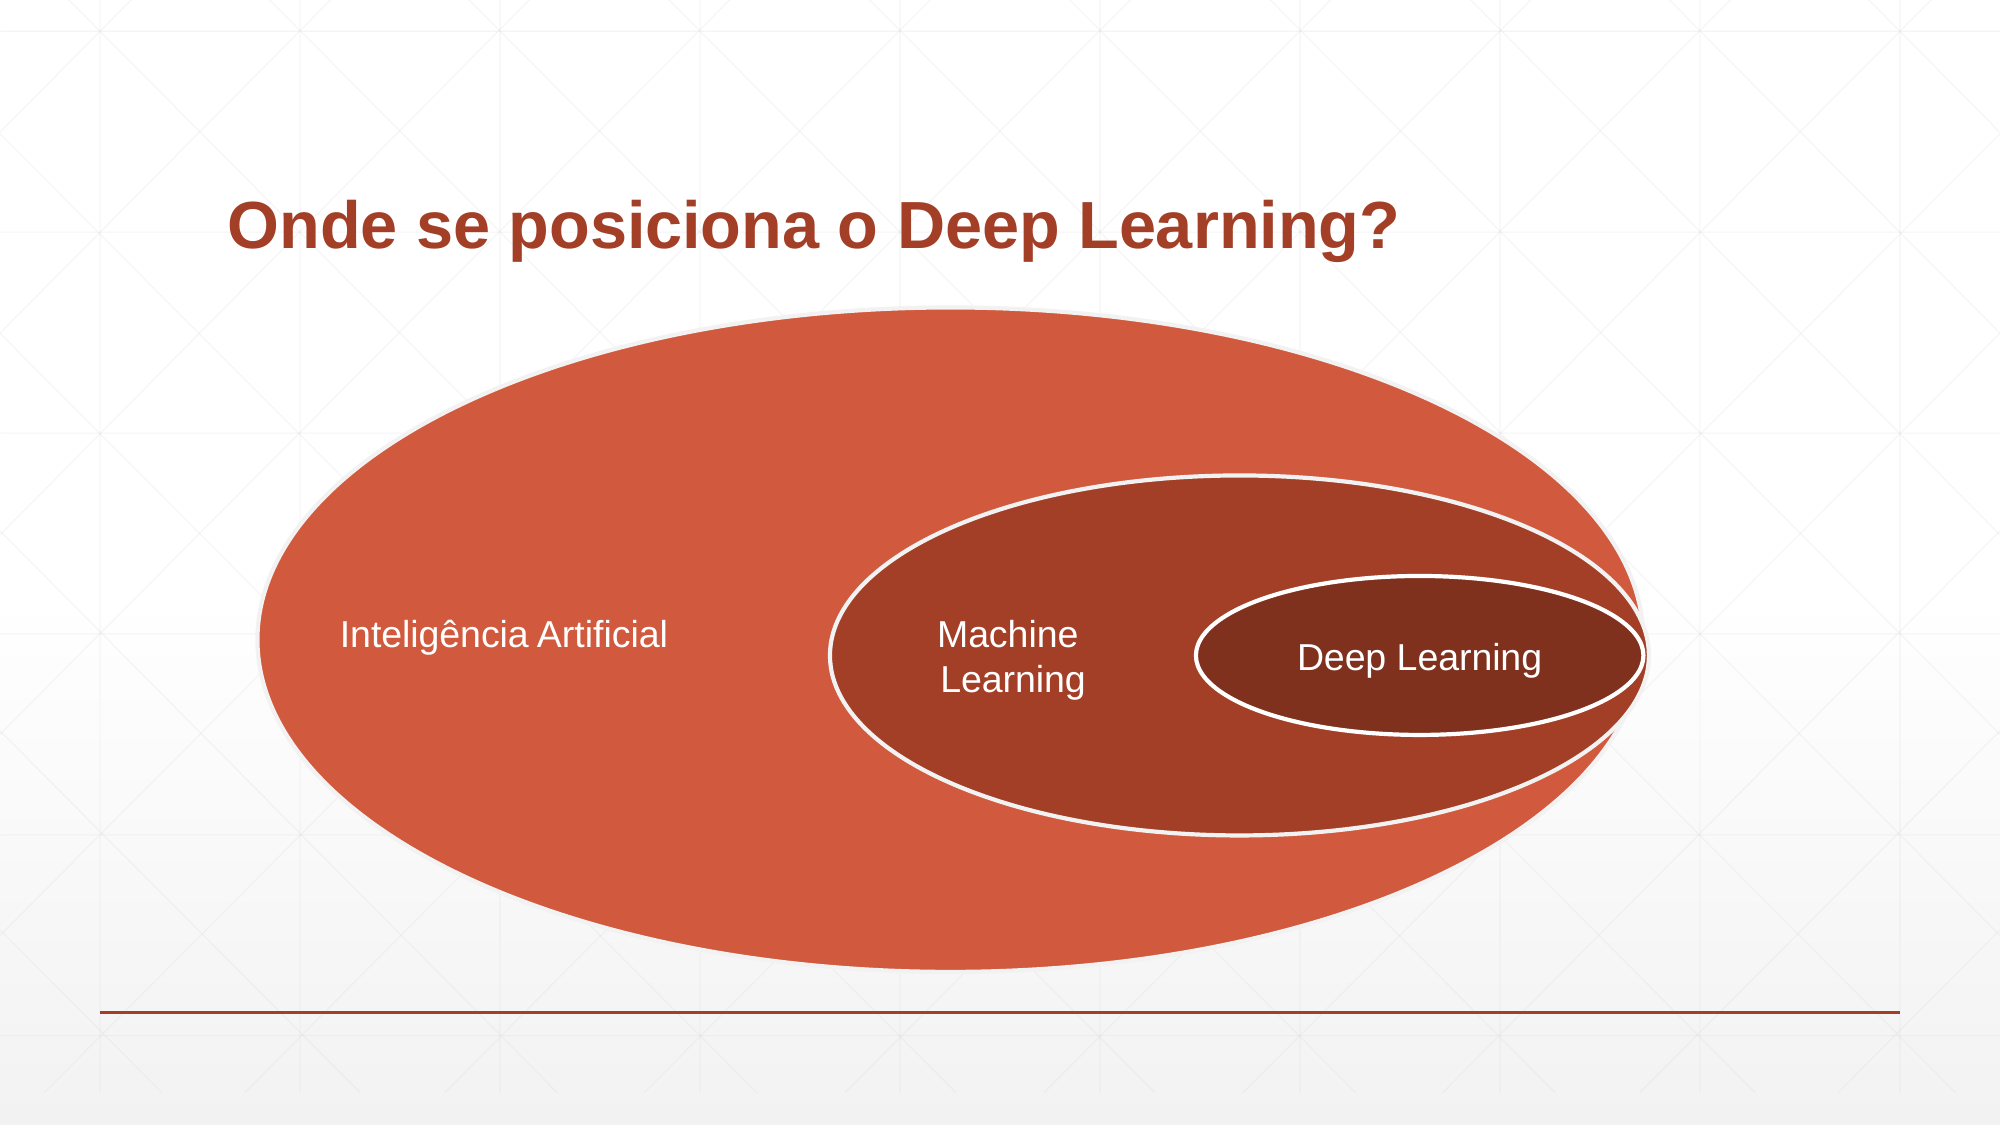

# Onde se posiciona o Deep Learning?

Deep Learning
Inteligência Artificial
Machine
Learning